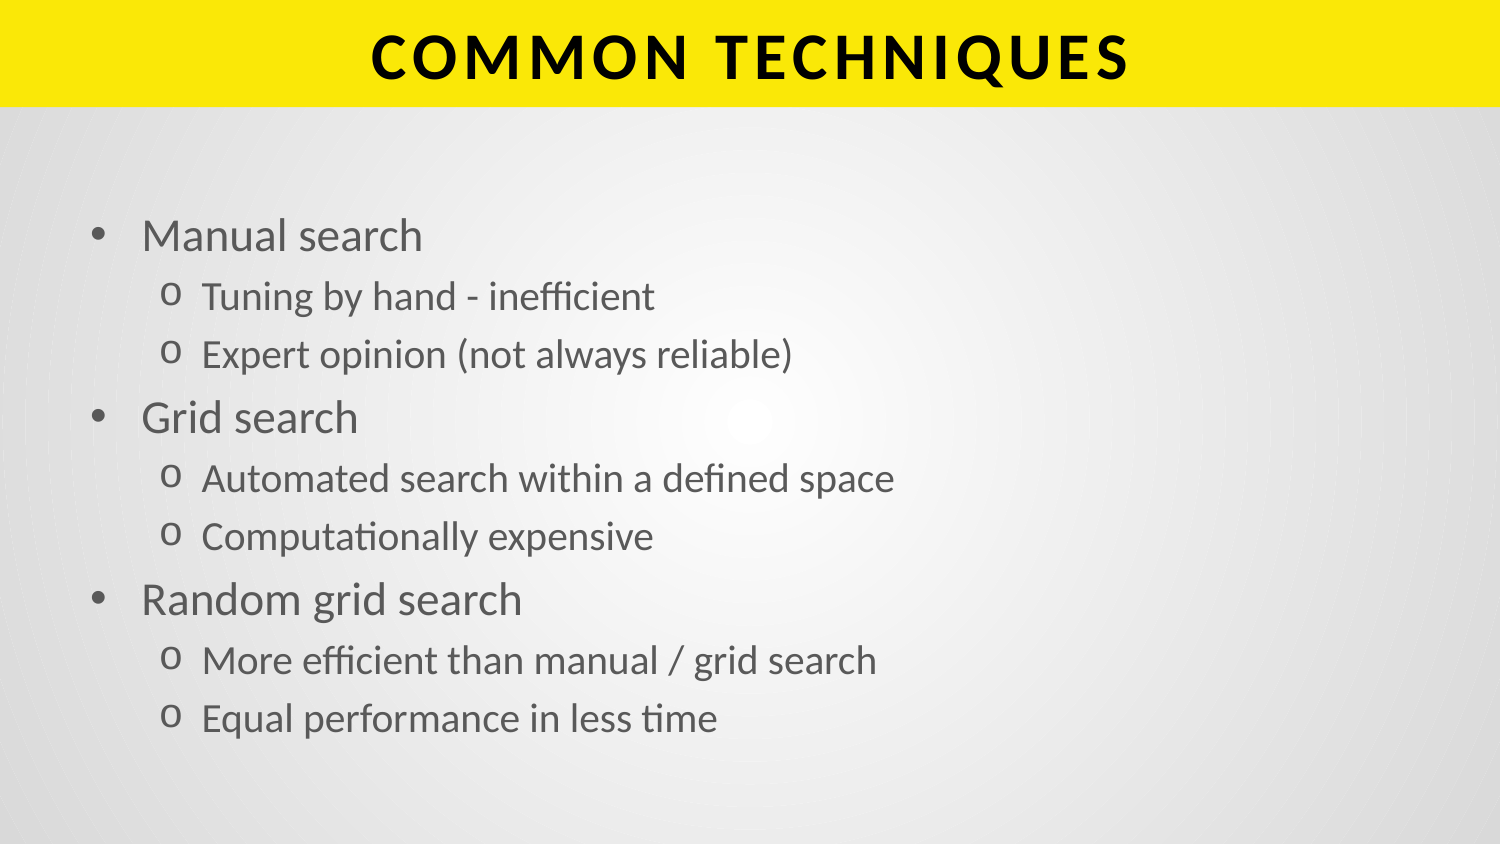

# COMMON TECHNIQUES
Manual search
Tuning by hand - inefficient
Expert opinion (not always reliable)
Grid search
Automated search within a defined space
Computationally expensive
Random grid search
More efficient than manual / grid search
Equal performance in less time